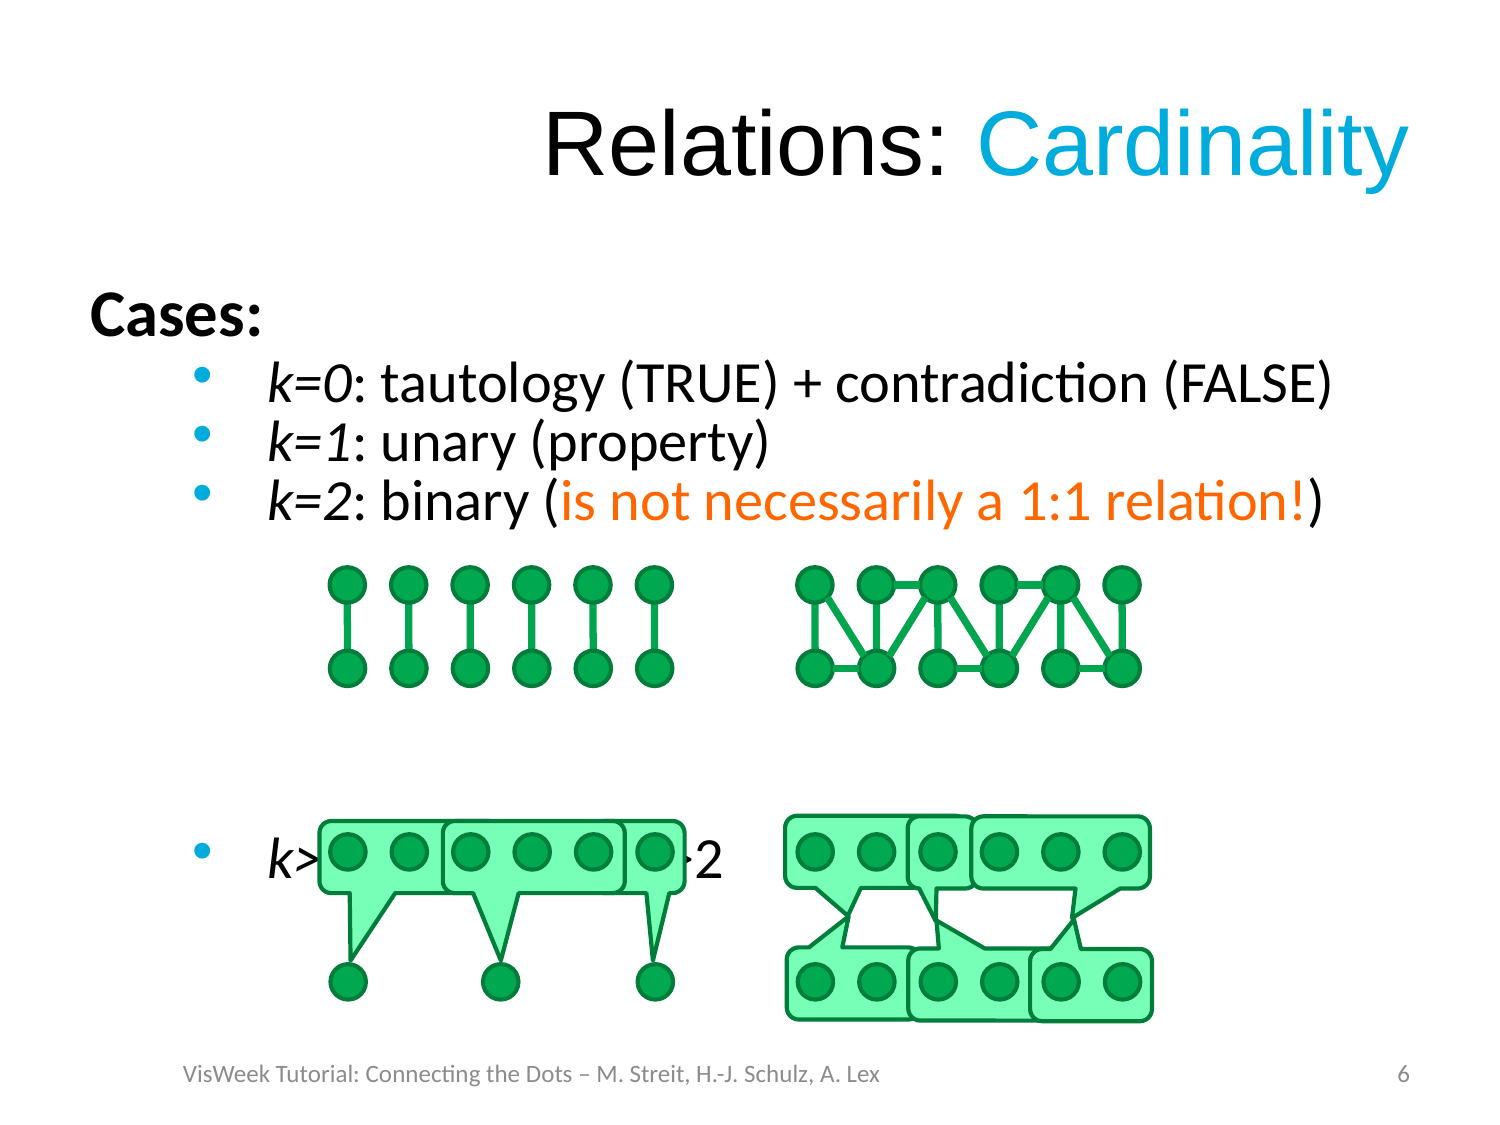

# Relations: Cardinality
Cases:
k=0: tautology (TRUE) + contradiction (FALSE)
k=1: unary (property)
k=2: binary (is not necessarily a 1:1 relation!)

k>2: n-ary with n>2

VisWeek Tutorial: Connecting the Dots – M. Streit, H.-J. Schulz, A. Lex
6